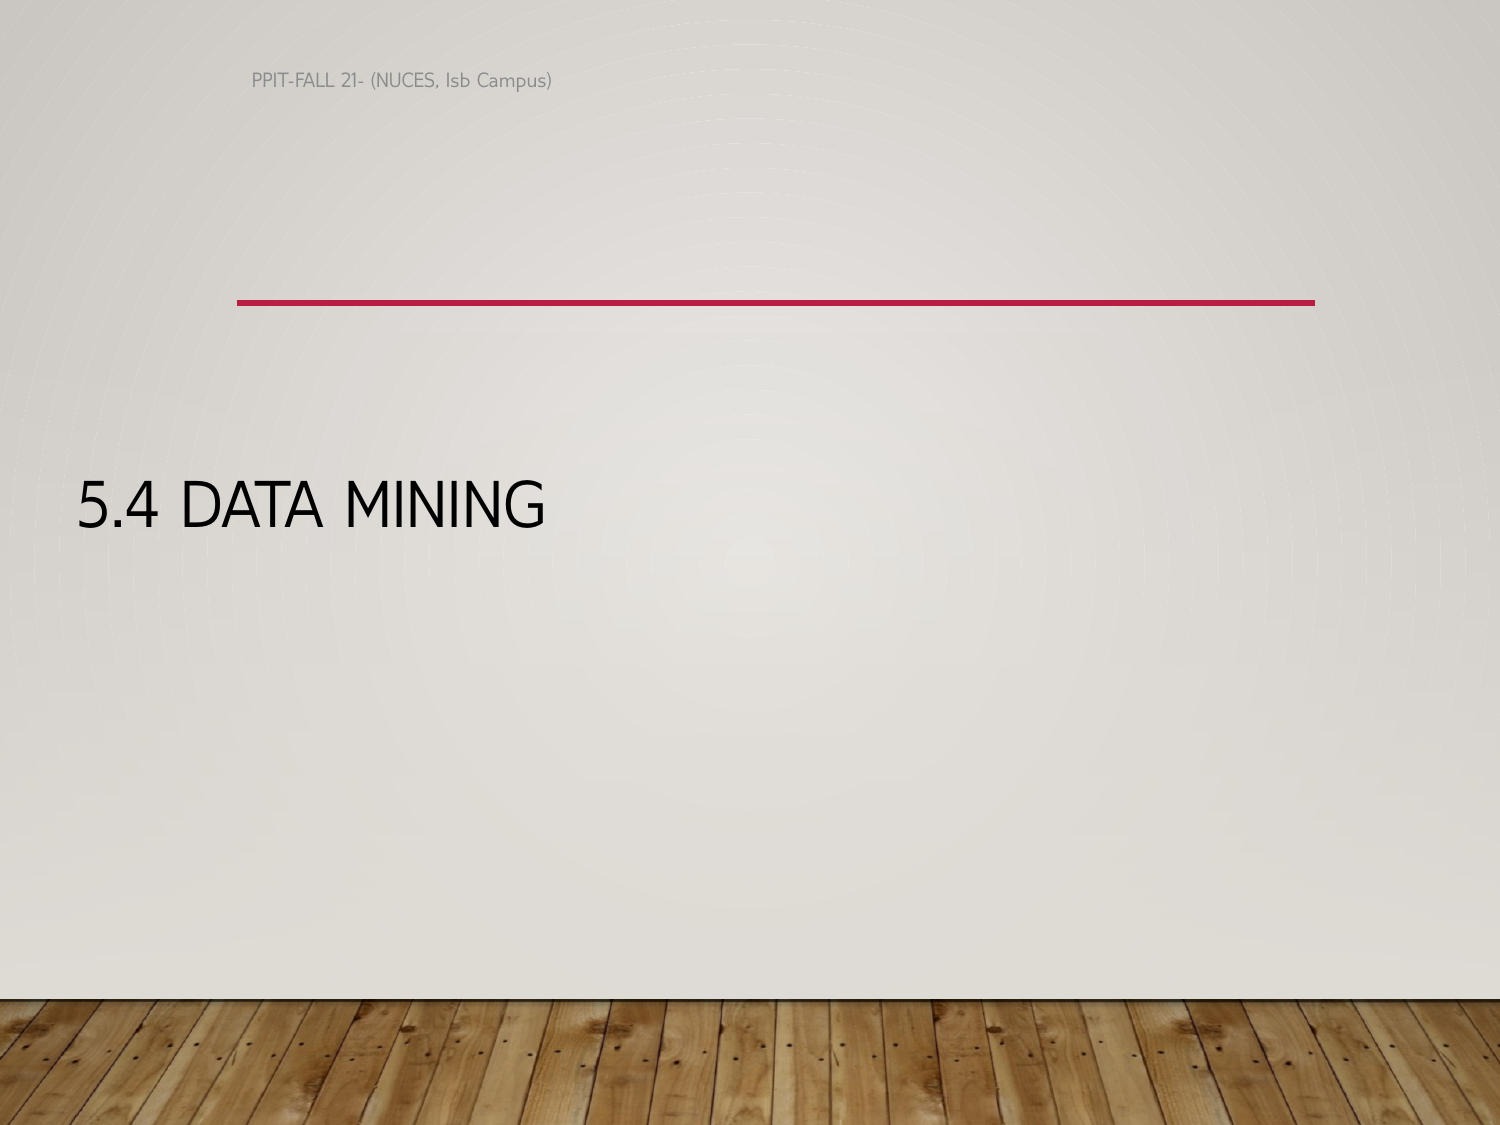

PPIT-FALL 21- (NUCES, Isb Campus)
# 5.4 Data Mining